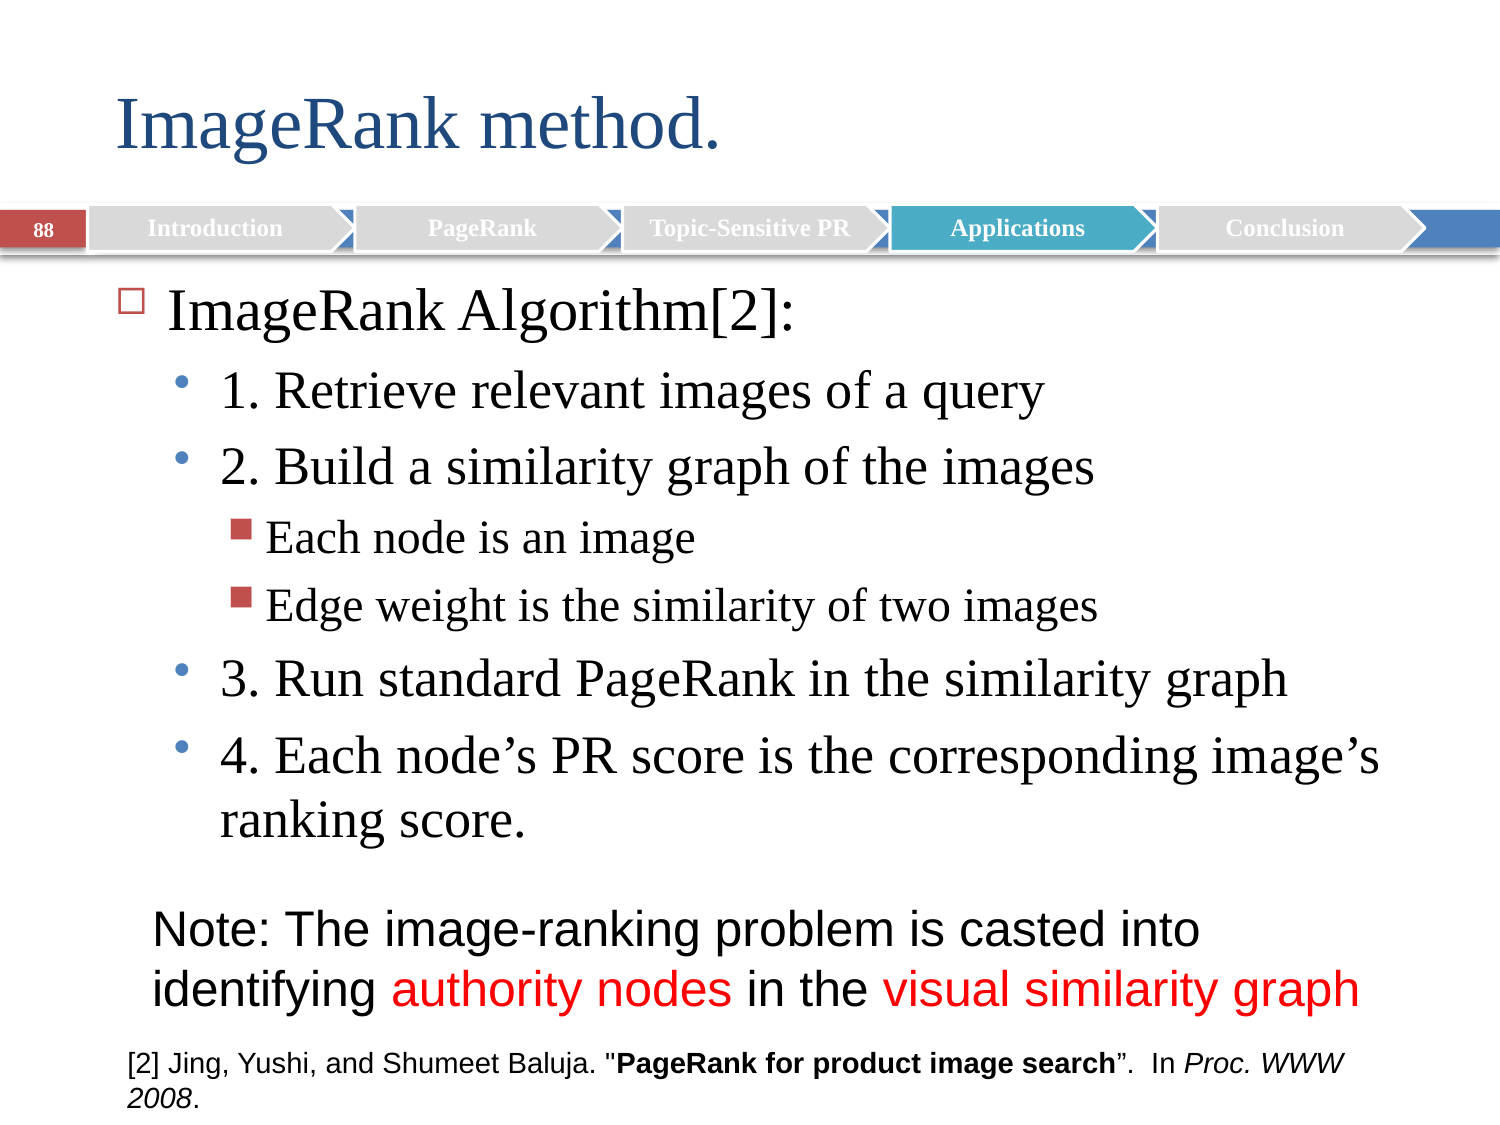

# ImageRank method.
Introduction
PageRank
Topic-Sensitive PR
Applications
Conclusion
88
ImageRank Algorithm[2]:
1. Retrieve relevant images of a query
2. Build a similarity graph of the images
Each node is an image
Edge weight is the similarity of two images
3. Run standard PageRank in the similarity graph
4. Each node’s PR score is the corresponding image’s ranking score.
Note: The image-ranking problem is casted into identifying authority nodes in the visual similarity graph
[2] Jing, Yushi, and Shumeet Baluja. "PageRank for product image search”.  In Proc. WWW 2008.